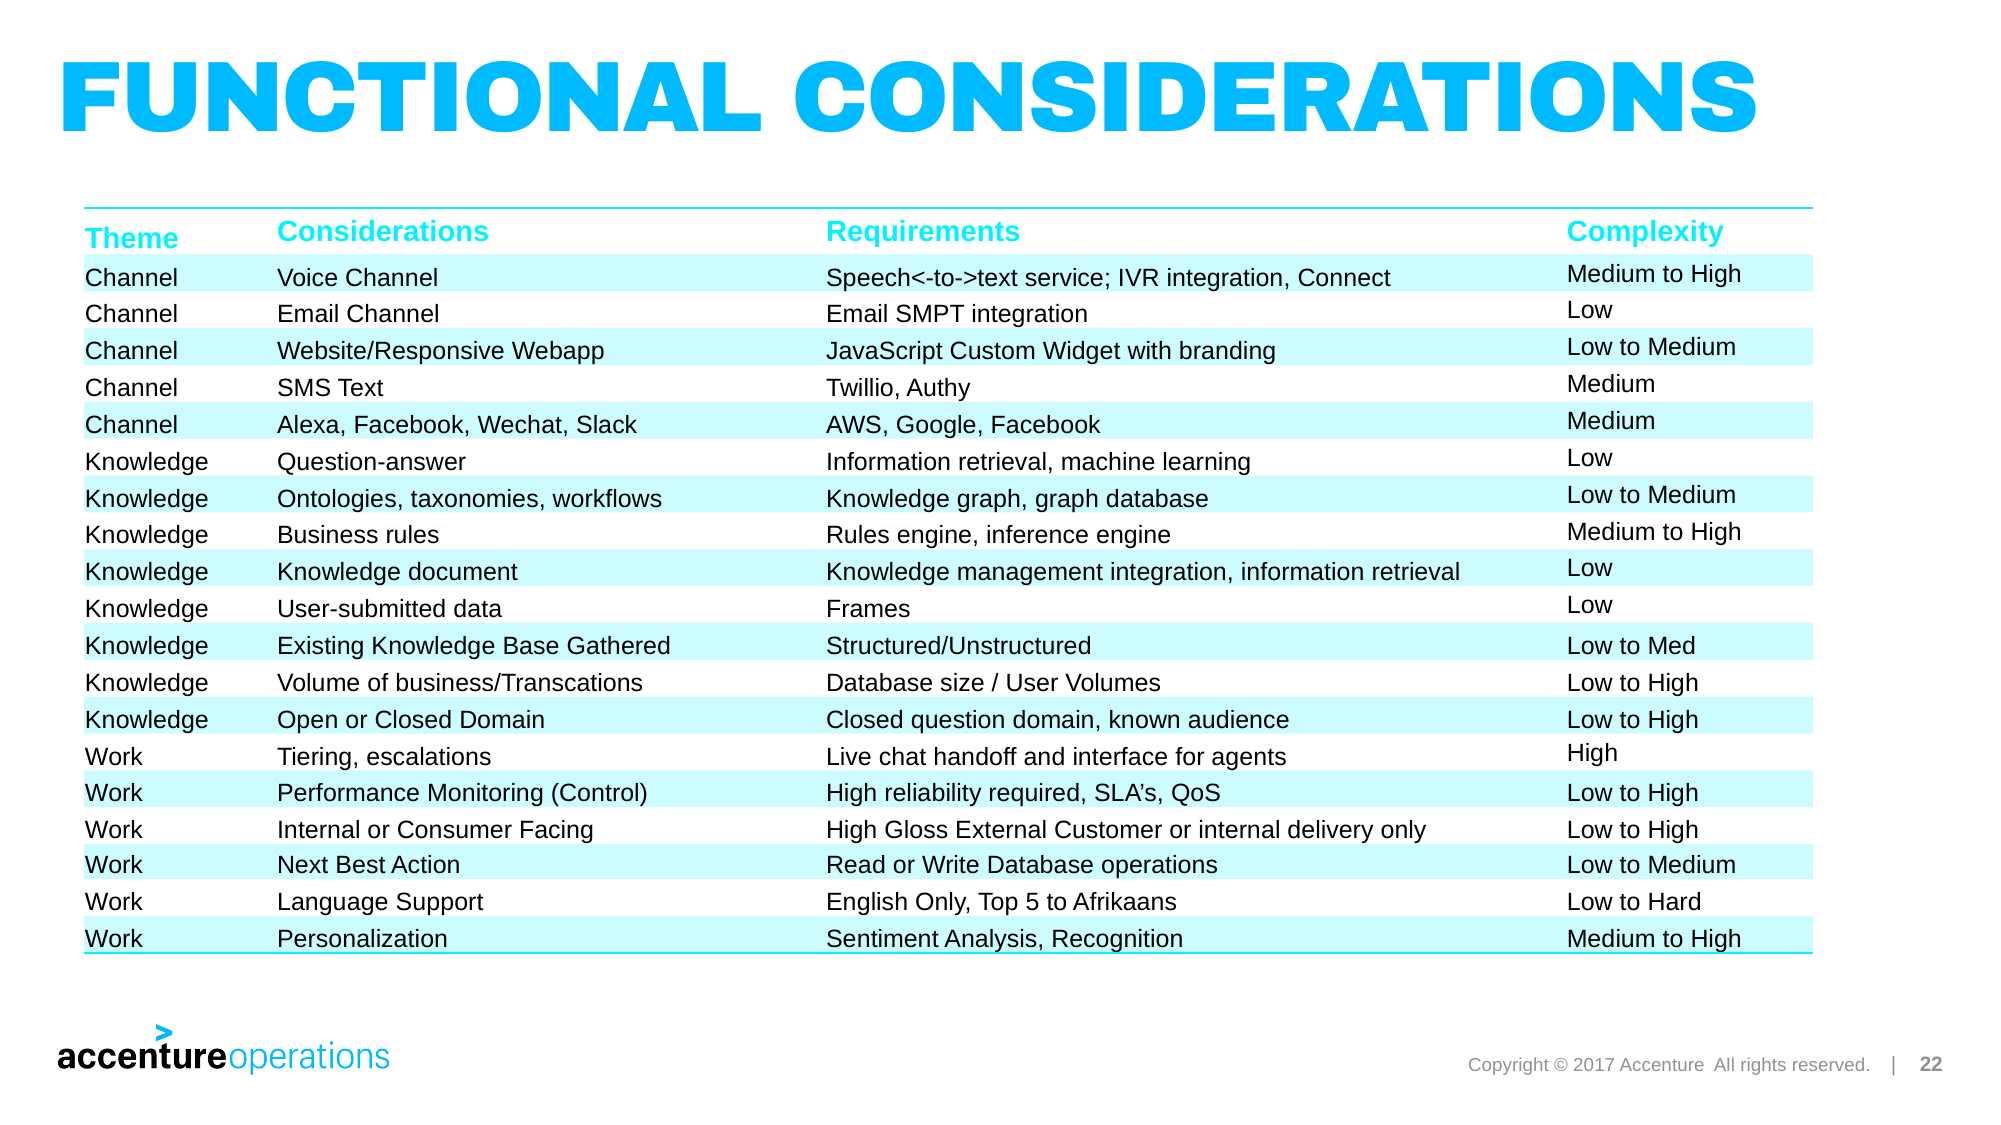

# Functional considerations
| Theme | Considerations | Requirements | Complexity |
| --- | --- | --- | --- |
| Channel | Voice Channel | Speech<-to->text service; IVR integration, Connect | Medium to High |
| Channel | Email Channel | Email SMPT integration | Low |
| Channel | Website/Responsive Webapp | JavaScript Custom Widget with branding | Low to Medium |
| Channel | SMS Text | Twillio, Authy | Medium |
| Channel | Alexa, Facebook, Wechat, Slack | AWS, Google, Facebook | Medium |
| Knowledge | Question-answer | Information retrieval, machine learning | Low |
| Knowledge | Ontologies, taxonomies, workflows | Knowledge graph, graph database | Low to Medium |
| Knowledge | Business rules | Rules engine, inference engine | Medium to High |
| Knowledge | Knowledge document | Knowledge management integration, information retrieval | Low |
| Knowledge | User-submitted data | Frames | Low |
| Knowledge | Existing Knowledge Base Gathered | Structured/Unstructured | Low to Med |
| Knowledge | Volume of business/Transcations | Database size / User Volumes | Low to High |
| Knowledge | Open or Closed Domain | Closed question domain, known audience | Low to High |
| Work | Tiering, escalations | Live chat handoff and interface for agents | High |
| Work | Performance Monitoring (Control) | High reliability required, SLA’s, QoS | Low to High |
| Work | Internal or Consumer Facing | High Gloss External Customer or internal delivery only | Low to High |
| Work | Next Best Action | Read or Write Database operations | Low to Medium |
| Work | Language Support | English Only, Top 5 to Afrikaans | Low to Hard |
| Work | Personalization | Sentiment Analysis, Recognition | Medium to High |
22